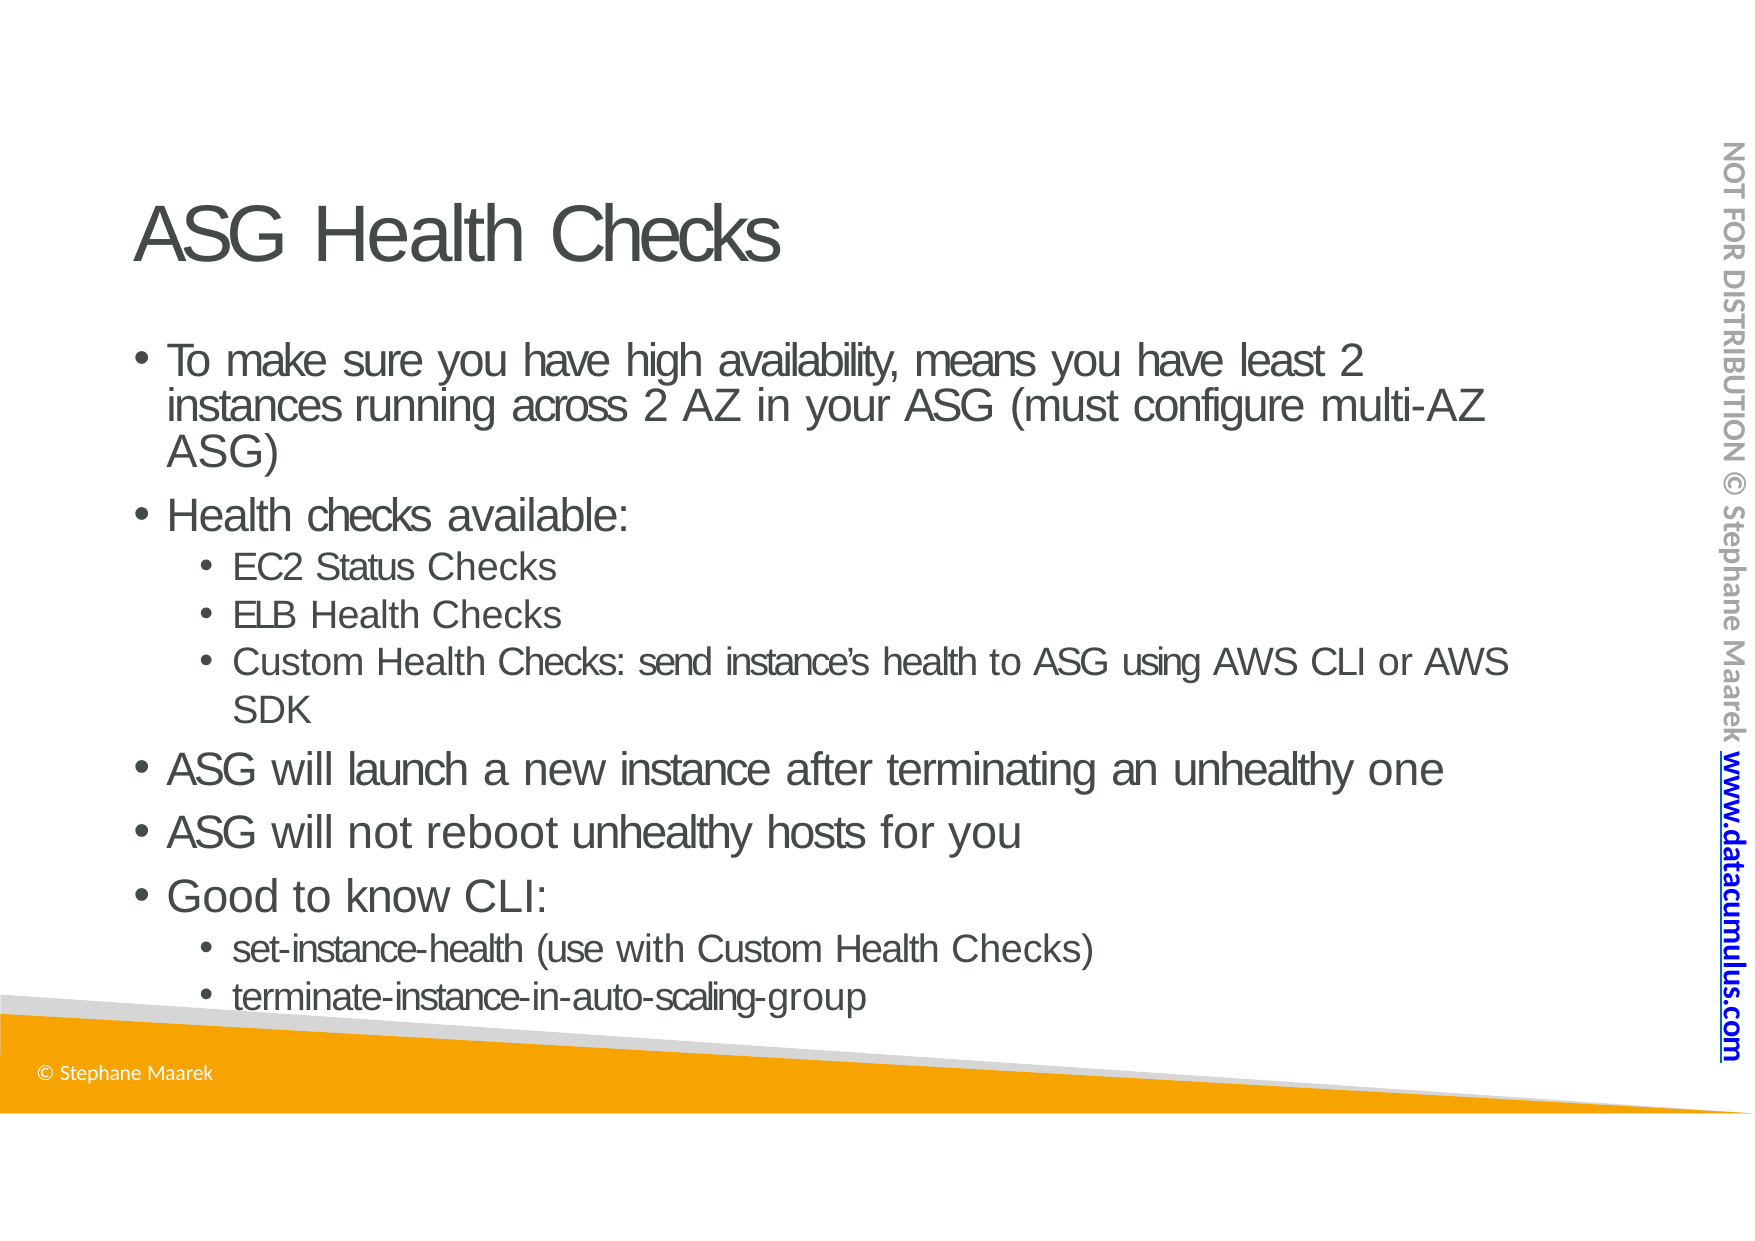

NOT FOR DISTRIBUTION © Stephane Maarek www.datacumulus.com
# ASG Health Checks
To make sure you have high availability, means you have least 2 instances running across 2 AZ in your ASG (must configure multi-AZ ASG)
Health checks available:
EC2 Status Checks
ELB Health Checks
Custom Health Checks: send instance’s health to ASG using AWS CLI or AWS SDK
ASG will launch a new instance after terminating an unhealthy one
ASG will not reboot unhealthy hosts for you
Good to know CLI:
set-instance-health (use with Custom Health Checks)
terminate-instance-in-auto-scaling-group
© Stephane Maarek